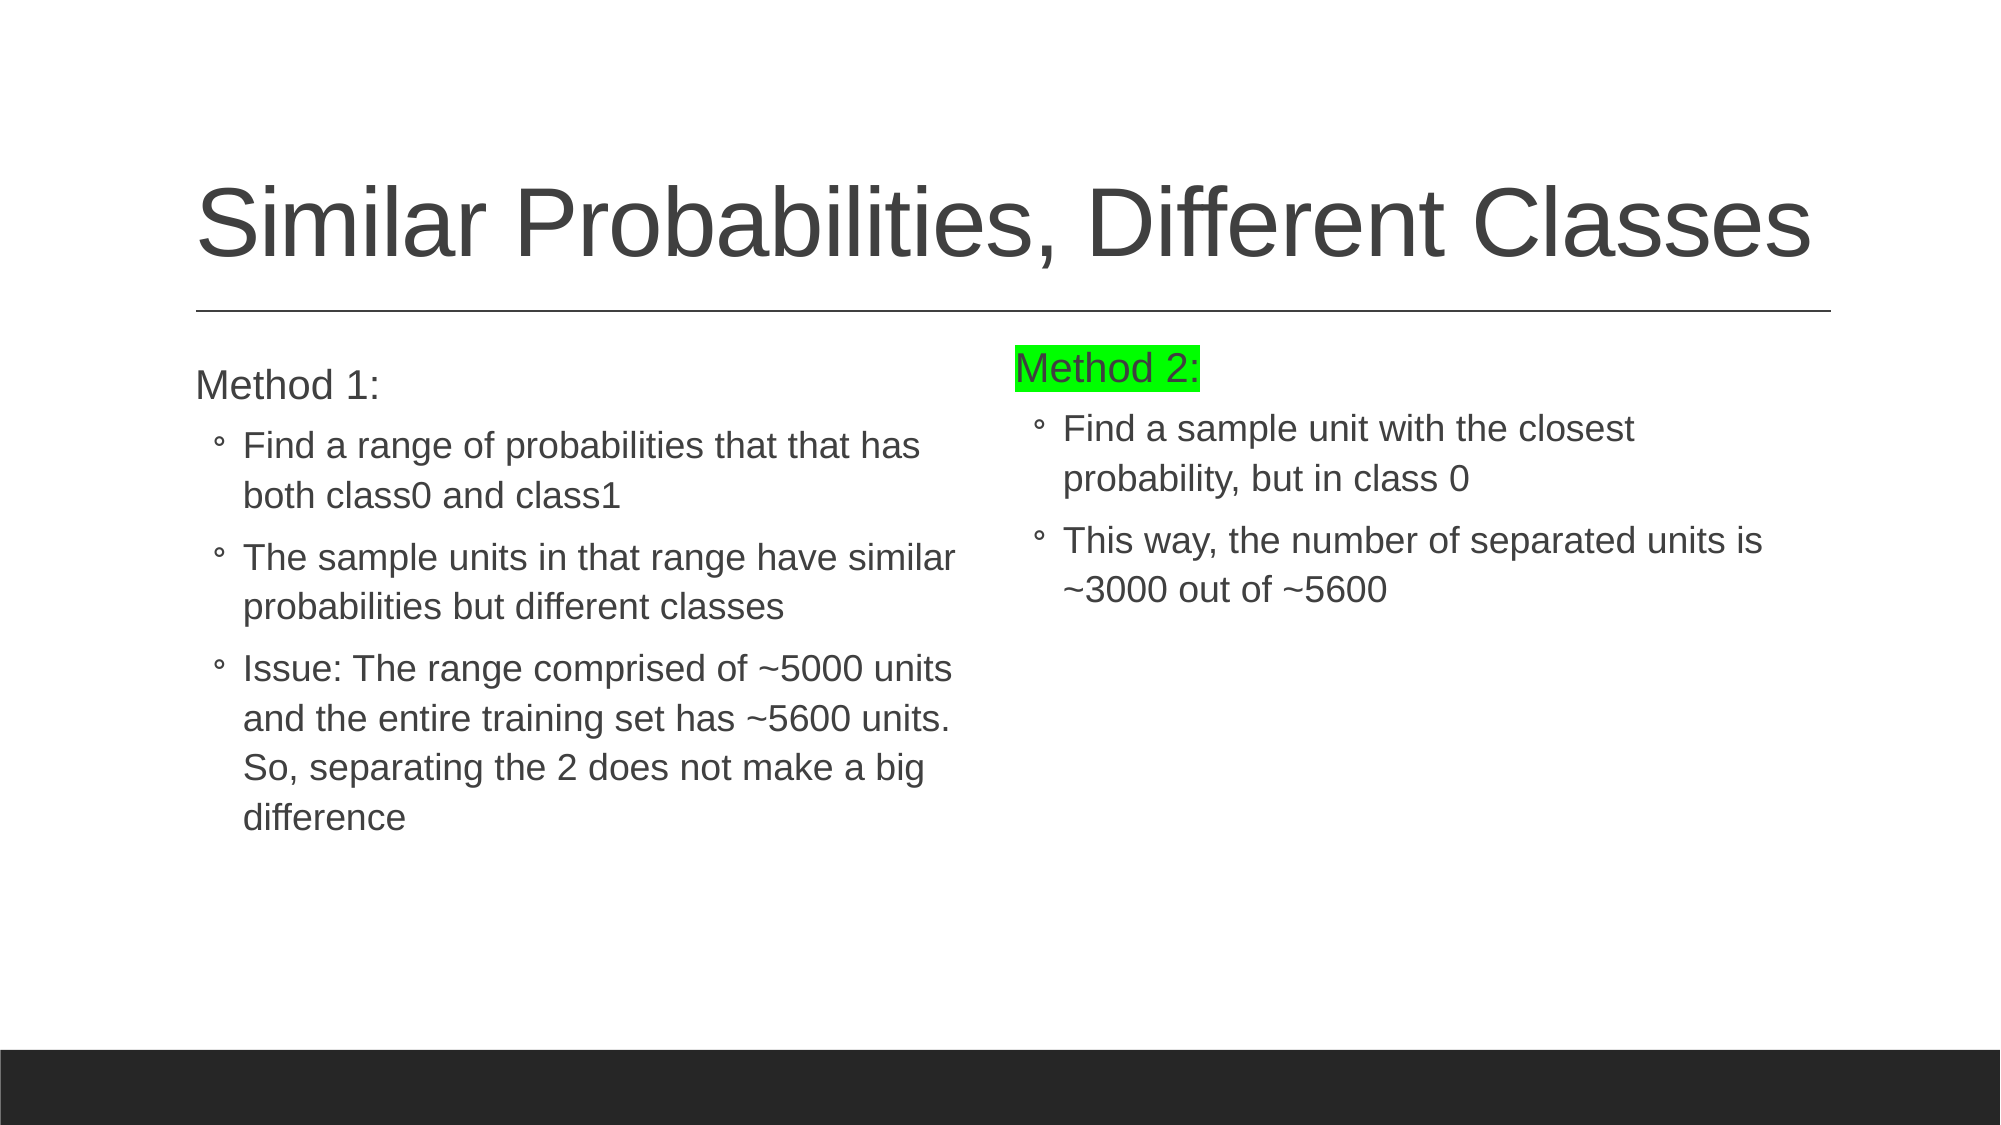

# Similar Probabilities, Different Classes
Method 2:
Find a sample unit with the closest probability, but in class 0
This way, the number of separated units is ~3000 out of ~5600

Method 1:
Find a range of probabilities that that has both class0 and class1
The sample units in that range have similar probabilities but different classes
Issue: The range comprised of ~5000 units and the entire training set has ~5600 units. So, separating the 2 does not make a big difference